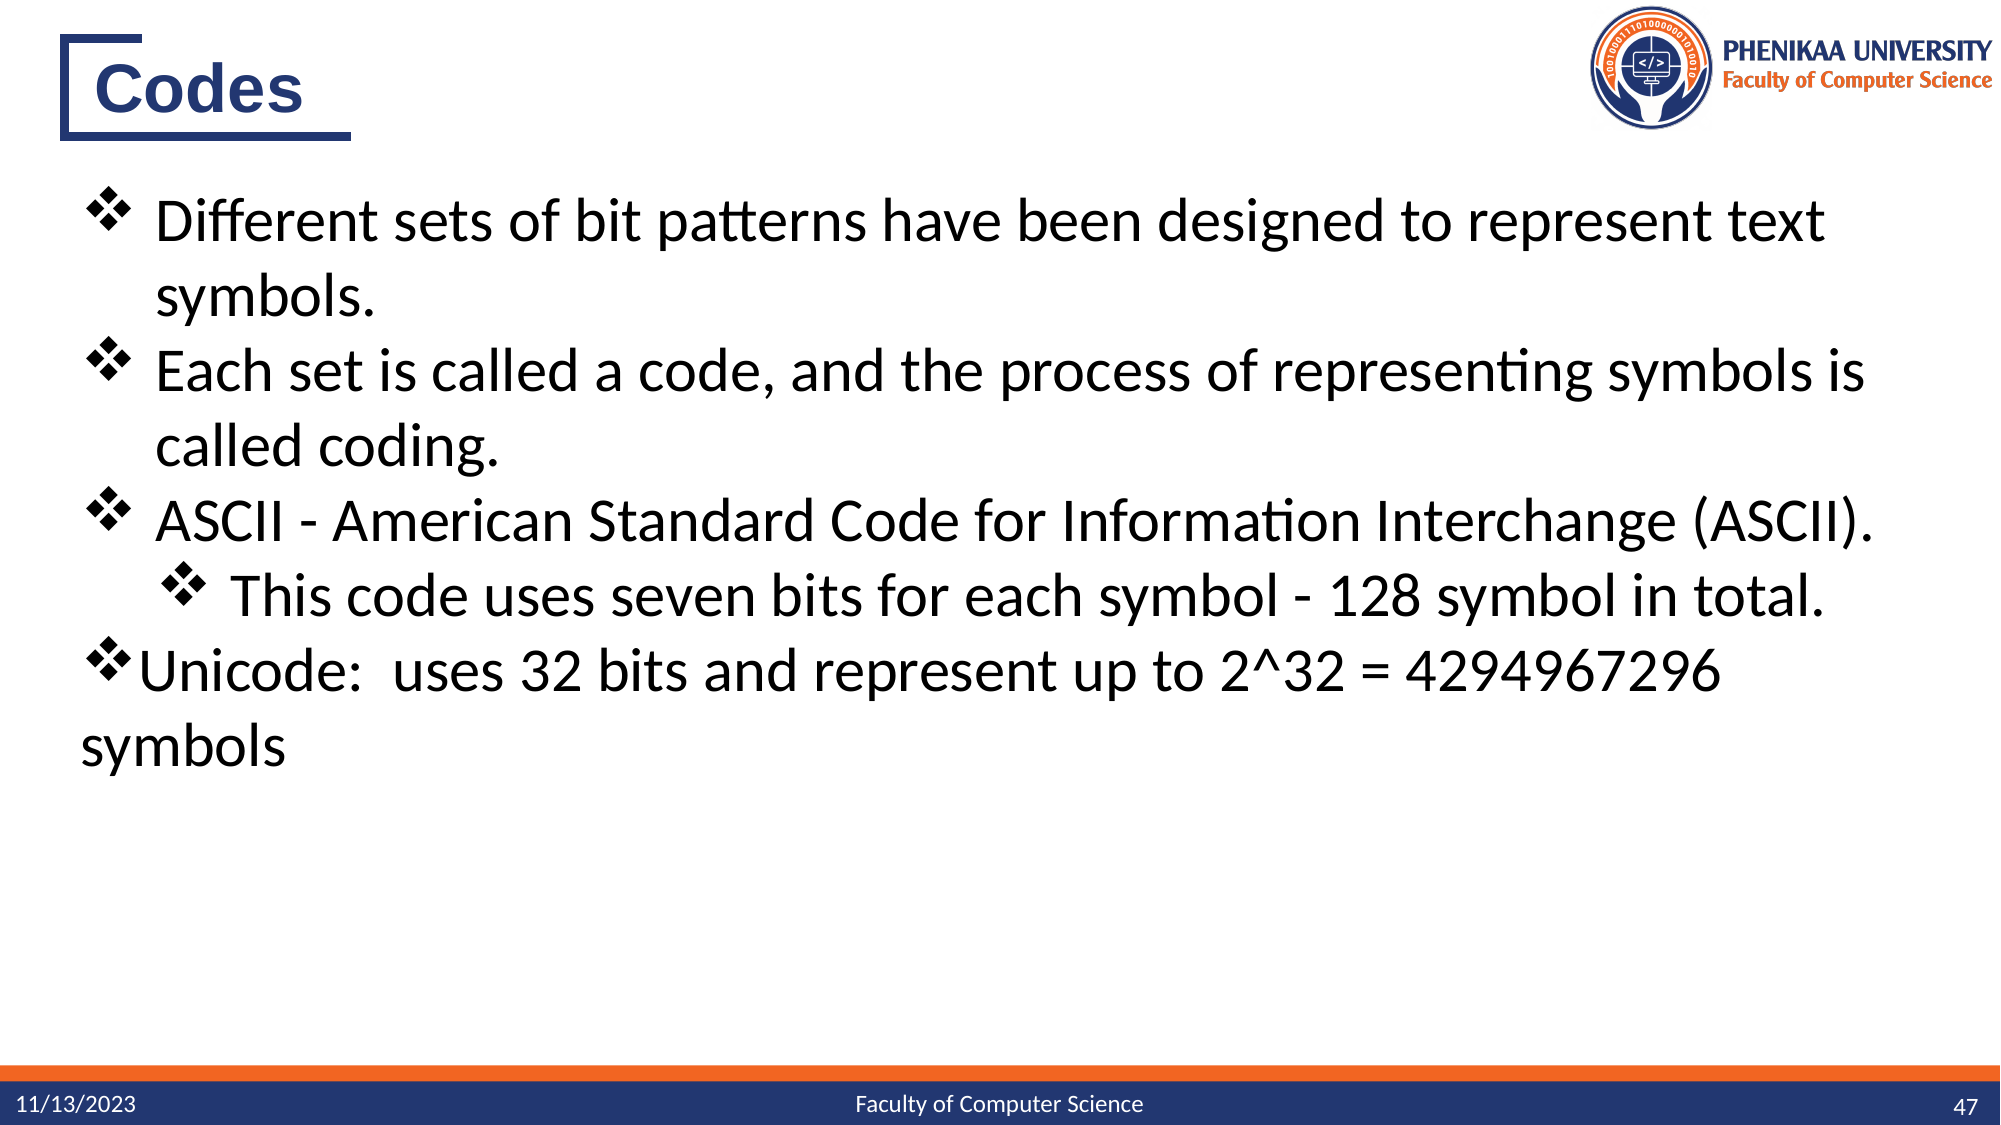

# Codes
Different sets of bit patterns have been designed to represent text symbols.
Each set is called a code, and the process of representing symbols is called coding.
ASCII - American Standard Code for Information Interchange (ASCII).
This code uses seven bits for each symbol - 128 symbol in total.
Unicode:  uses 32 bits and represent up to 2^32 = 4294967296 symbols
11/13/2023
Faculty of Computer Science
47